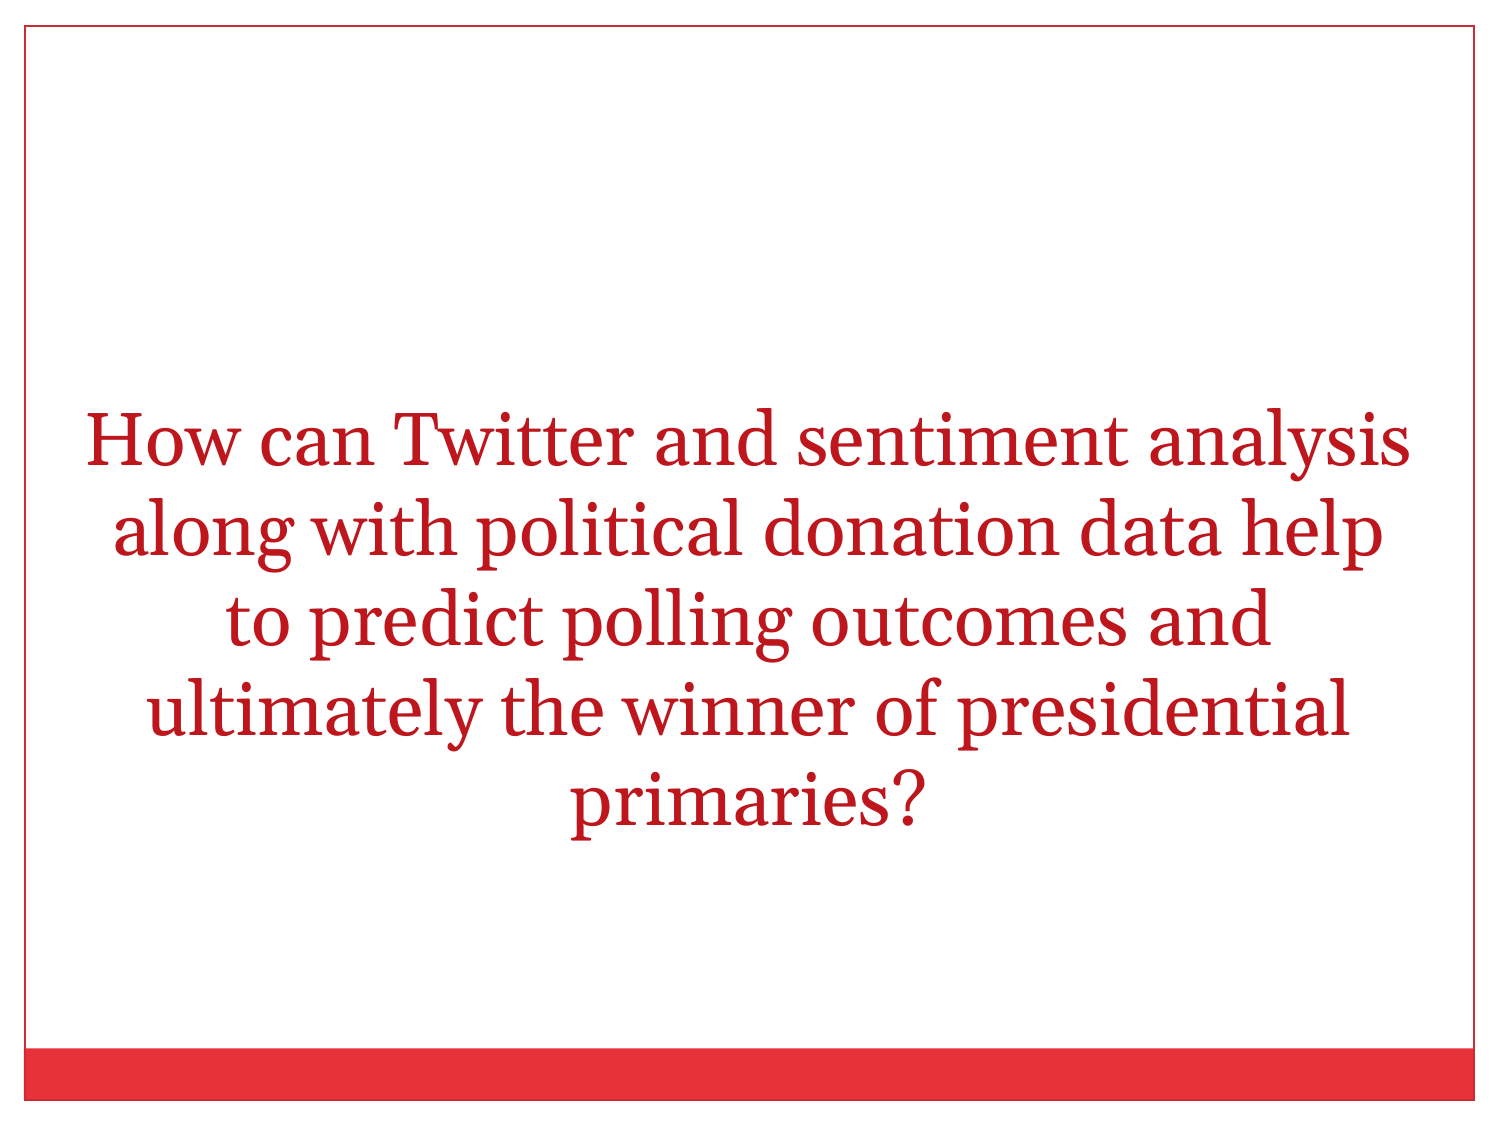

How can Twitter and sentiment analysis along with political donation data help to predict polling outcomes and ultimately the winner of presidential primaries?